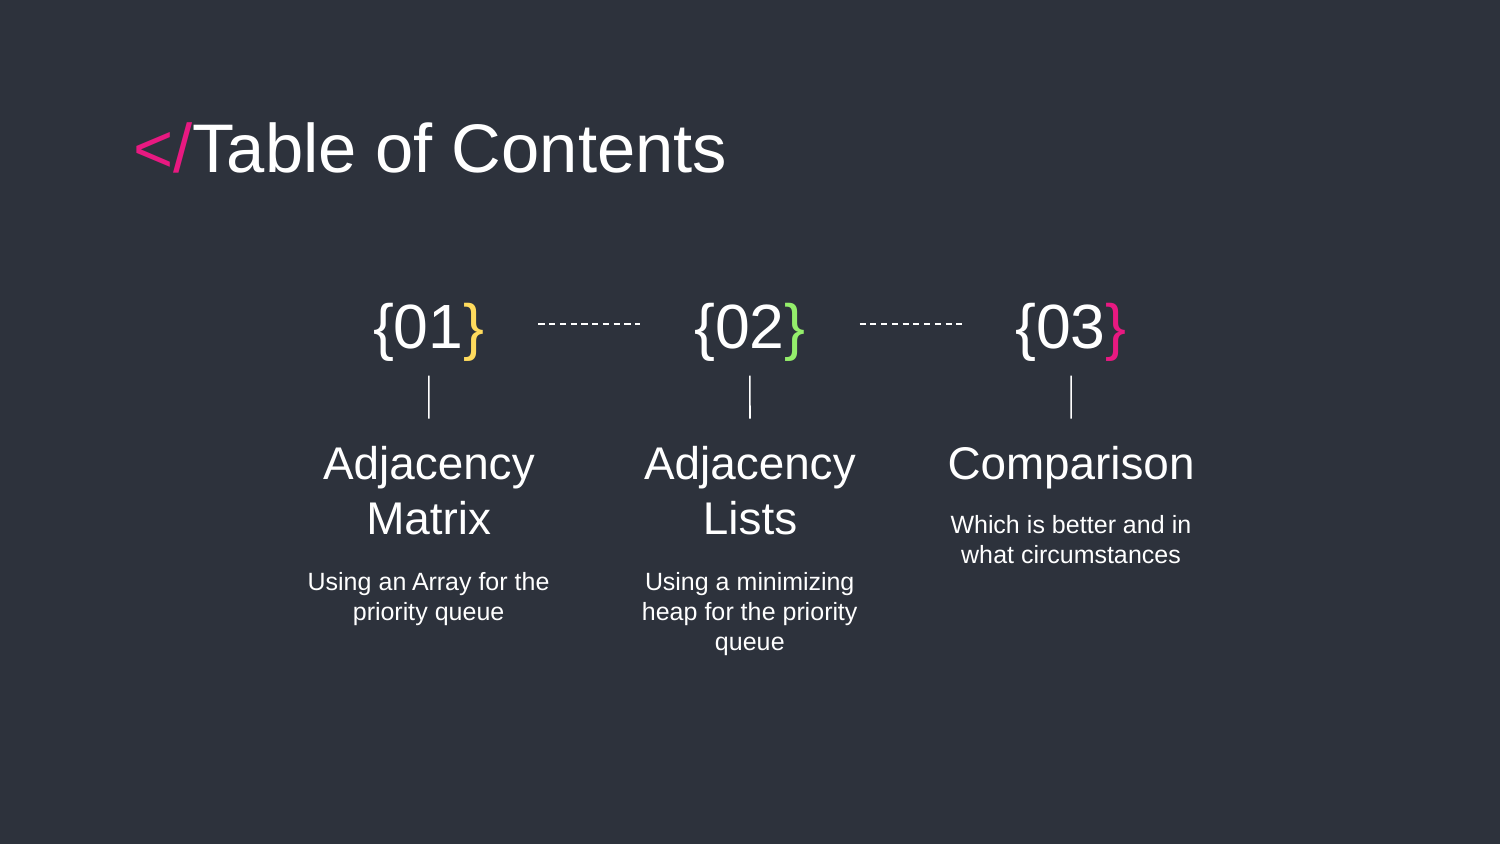

# </Table of Contents
{01}
{02}
{03}
Comparison
Which is better and in what circumstances
Adjacency
Matrix
Adjacency Lists
Using a minimizing heap for the priority queue

Using an Array for the priority queue